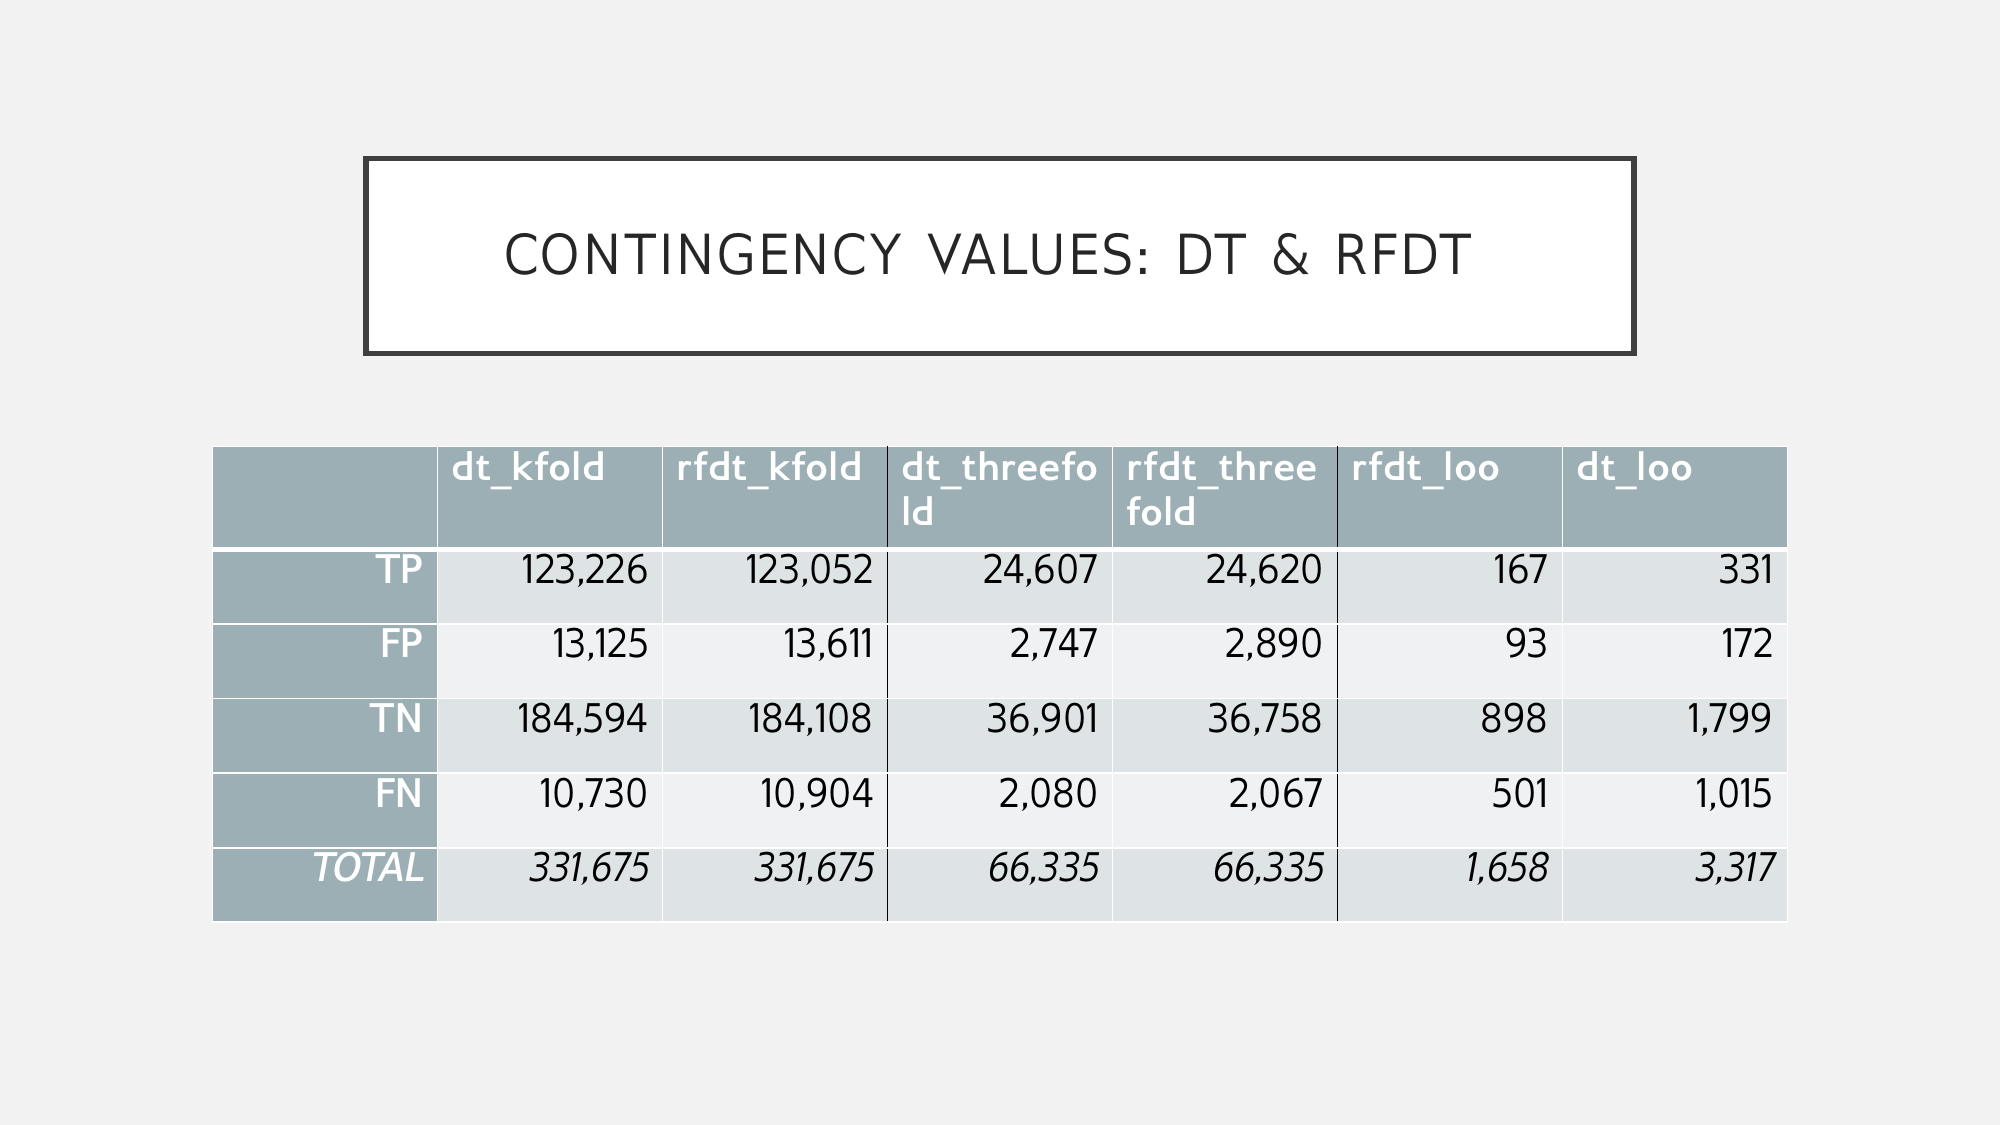

# contingency values: dt & rfdt
|  | dt\_kfold | rfdt\_kfold | dt\_threefold | rfdt\_threefold | rfdt\_loo | dt\_loo |
| --- | --- | --- | --- | --- | --- | --- |
| TP | 123,226 | 123,052 | 24,607 | 24,620 | 167 | 331 |
| FP | 13,125 | 13,611 | 2,747 | 2,890 | 93 | 172 |
| TN | 184,594 | 184,108 | 36,901 | 36,758 | 898 | 1,799 |
| FN | 10,730 | 10,904 | 2,080 | 2,067 | 501 | 1,015 |
| TOTAL | 331,675 | 331,675 | 66,335 | 66,335 | 1,658 | 3,317 |